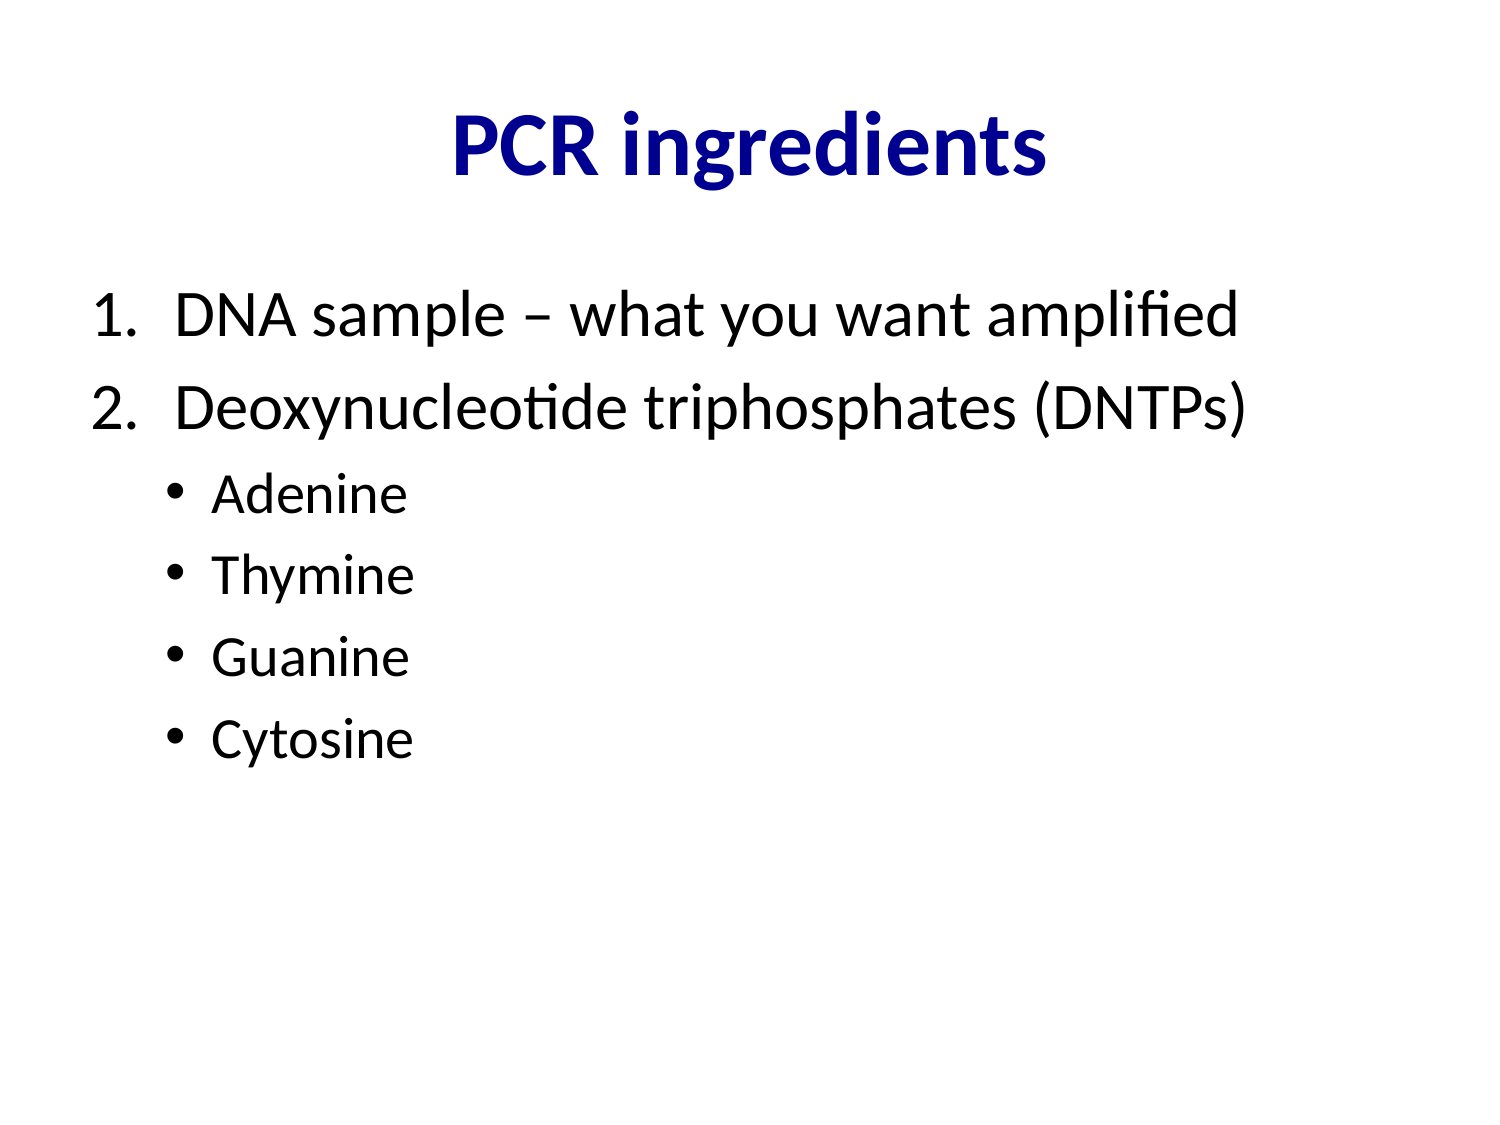

# PCR ingredients
DNA sample – what you want amplified
Deoxynucleotide triphosphates (DNTPs)
Adenine
Thymine
Guanine
Cytosine